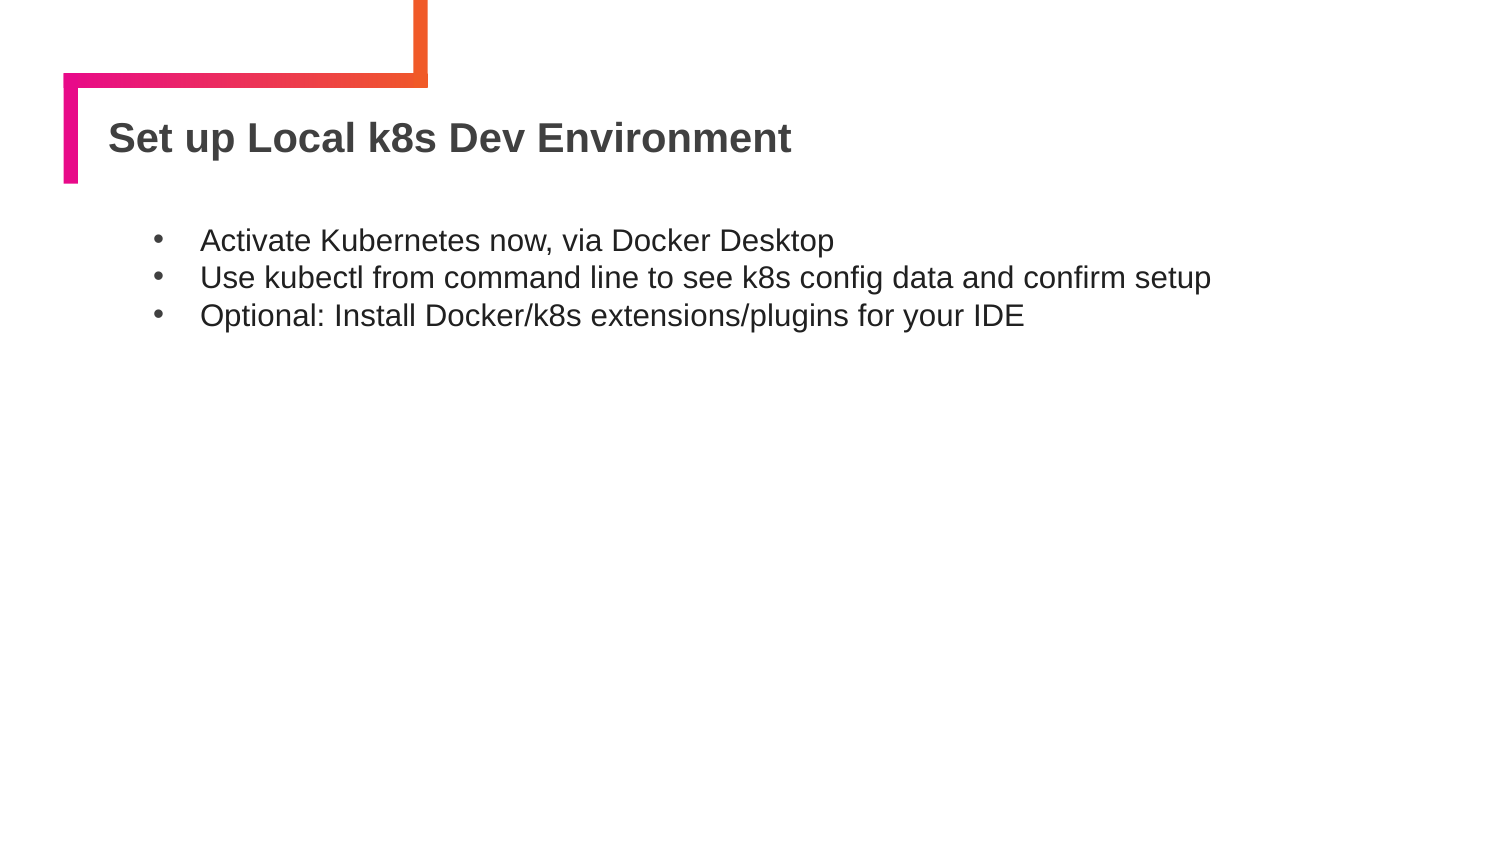

# Set up Local k8s Dev Environment
Activate Kubernetes now, via Docker Desktop
Use kubectl from command line to see k8s config data and confirm setup
Optional: Install Docker/k8s extensions/plugins for your IDE

32